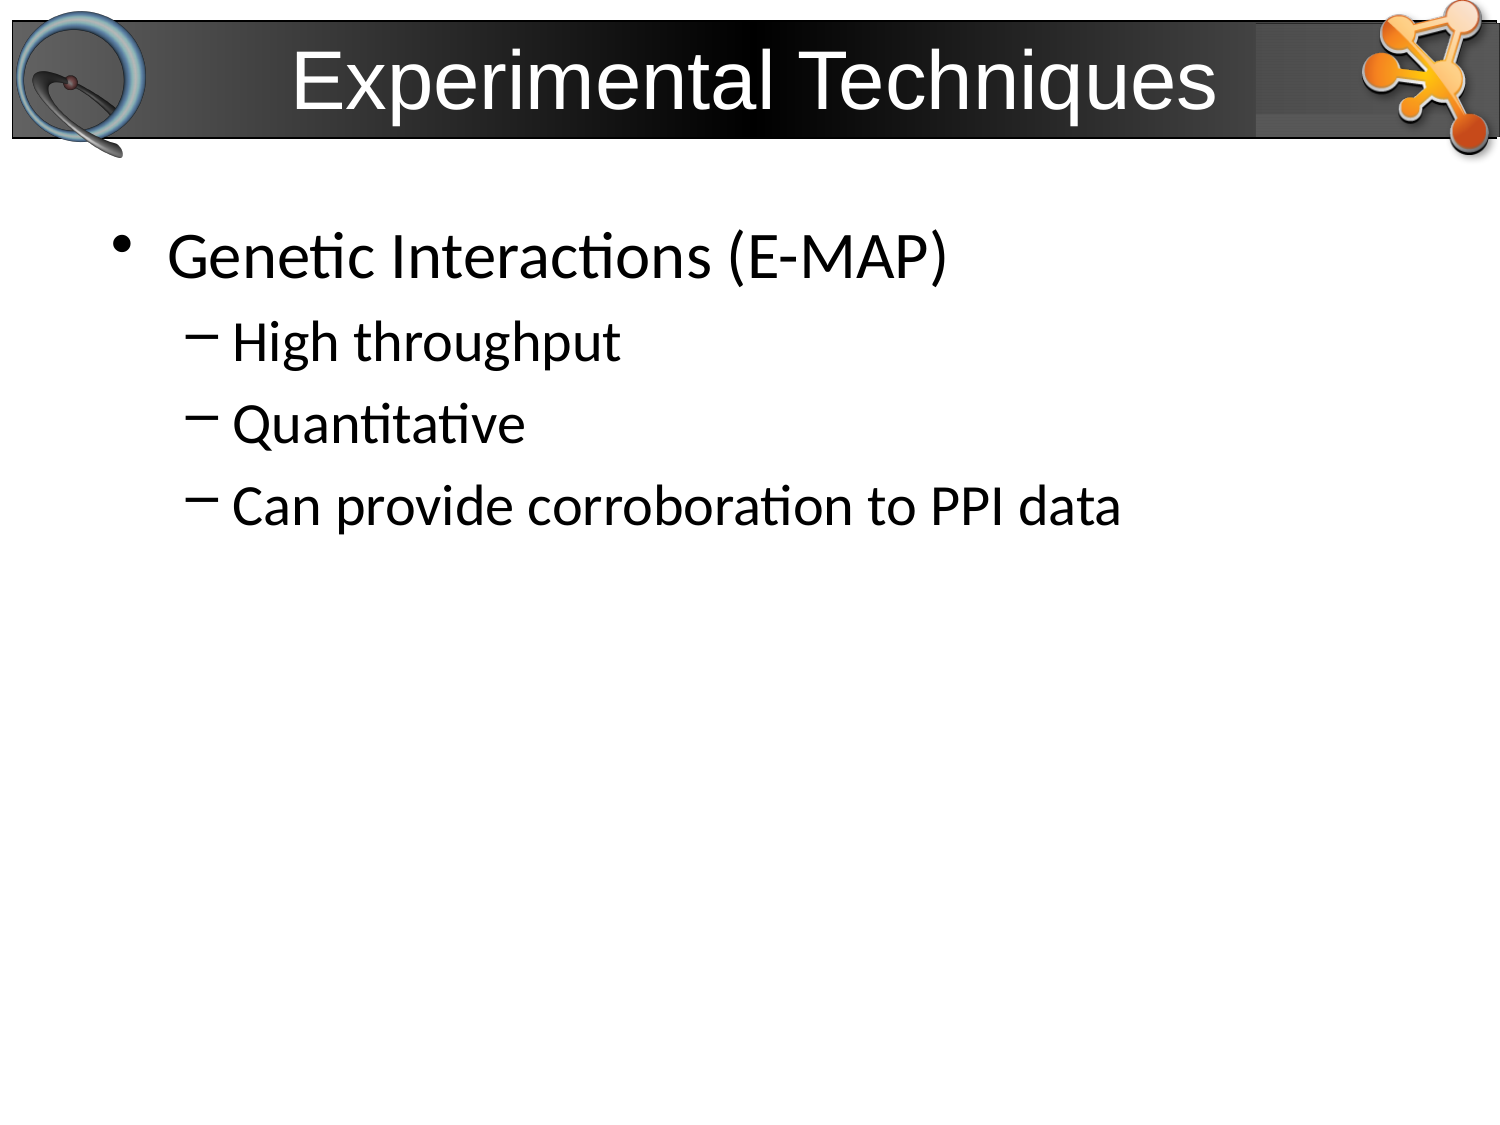

# Experimental Techniques
Genetic Interactions (E-MAP)
High throughput
Quantitative
Can provide corroboration to PPI data